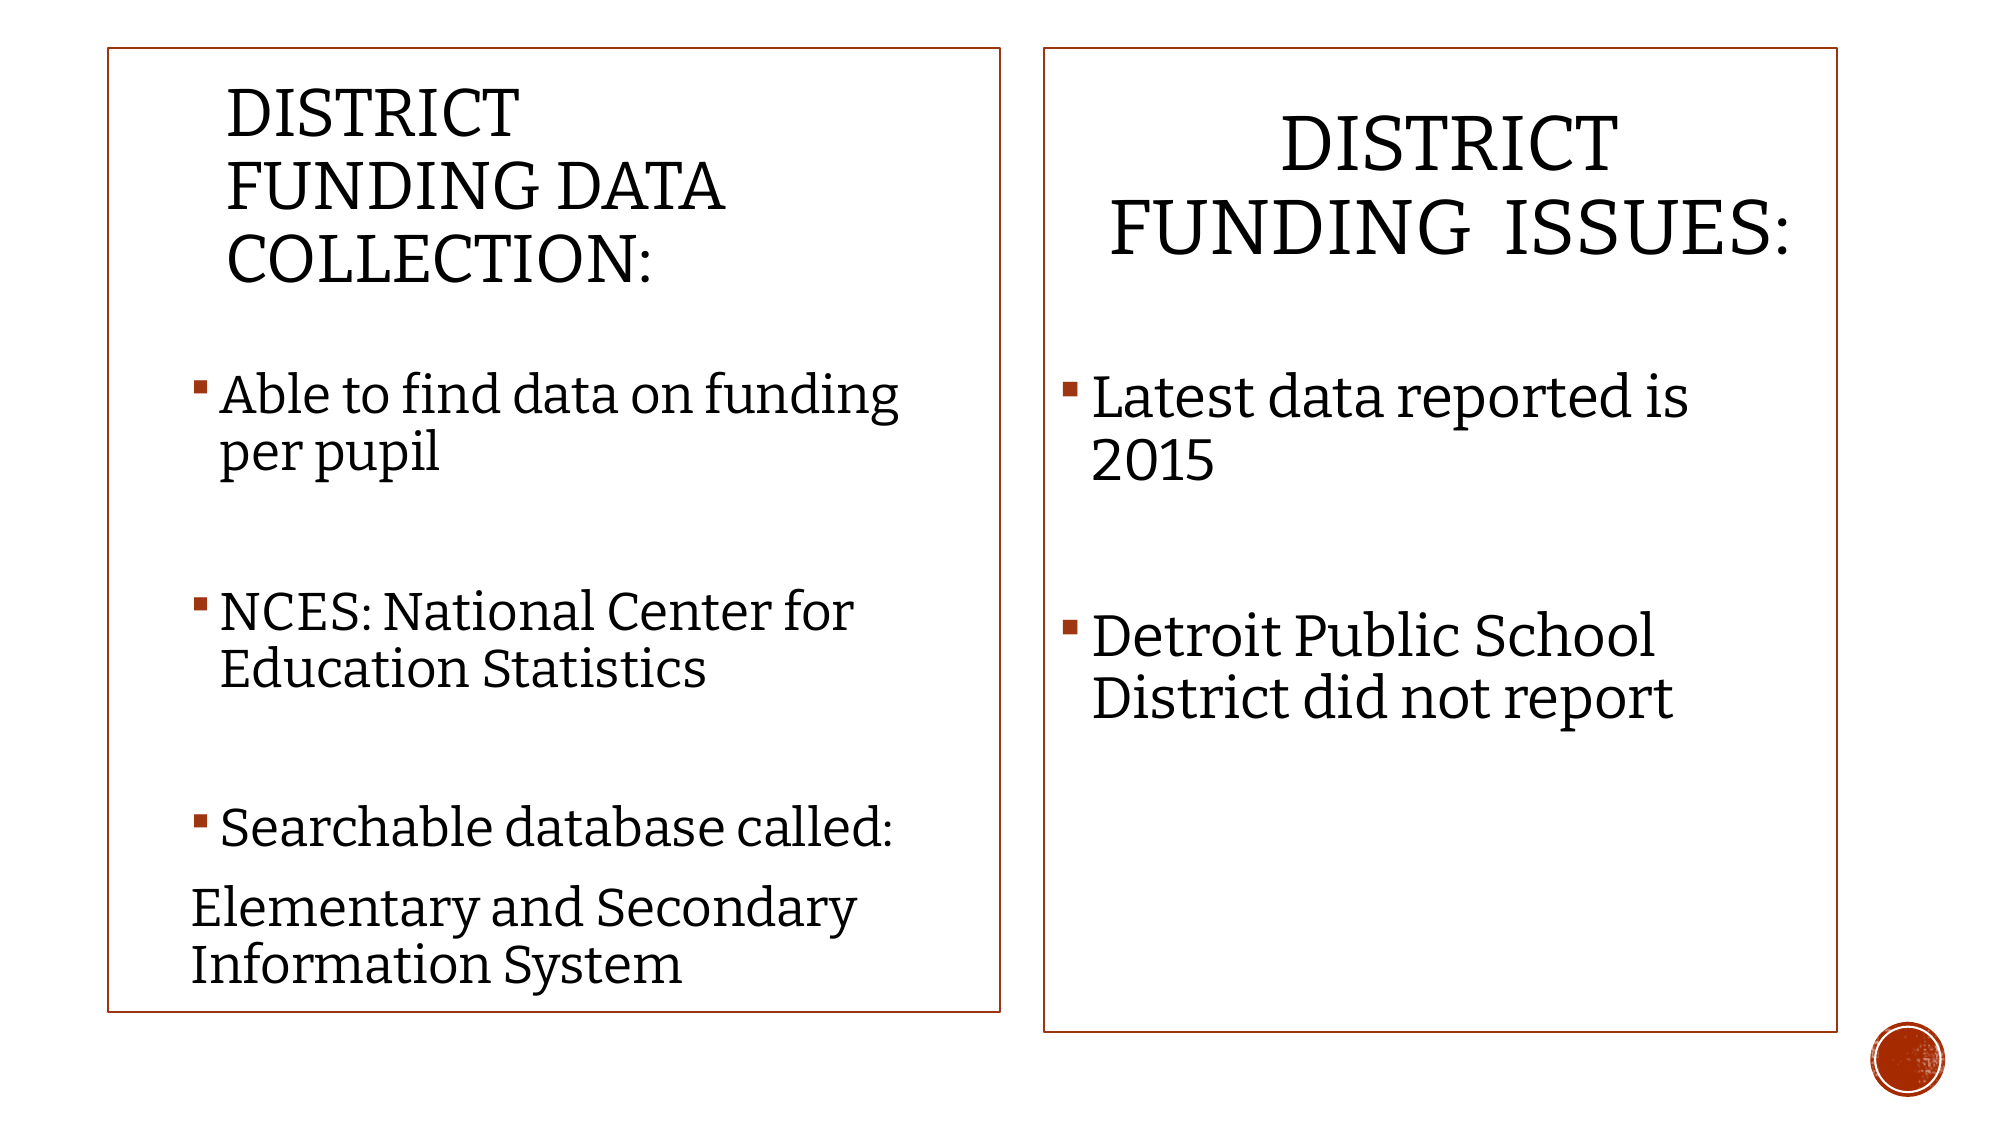

DISTRICT Funding data collection:
DISTRICT Funding  Issues:
Able to find data on funding per pupil

NCES: National Center for Education Statistics

Searchable database called:
Elementary and Secondary Information System

Latest data reported is 2015

Detroit Public School District did not report